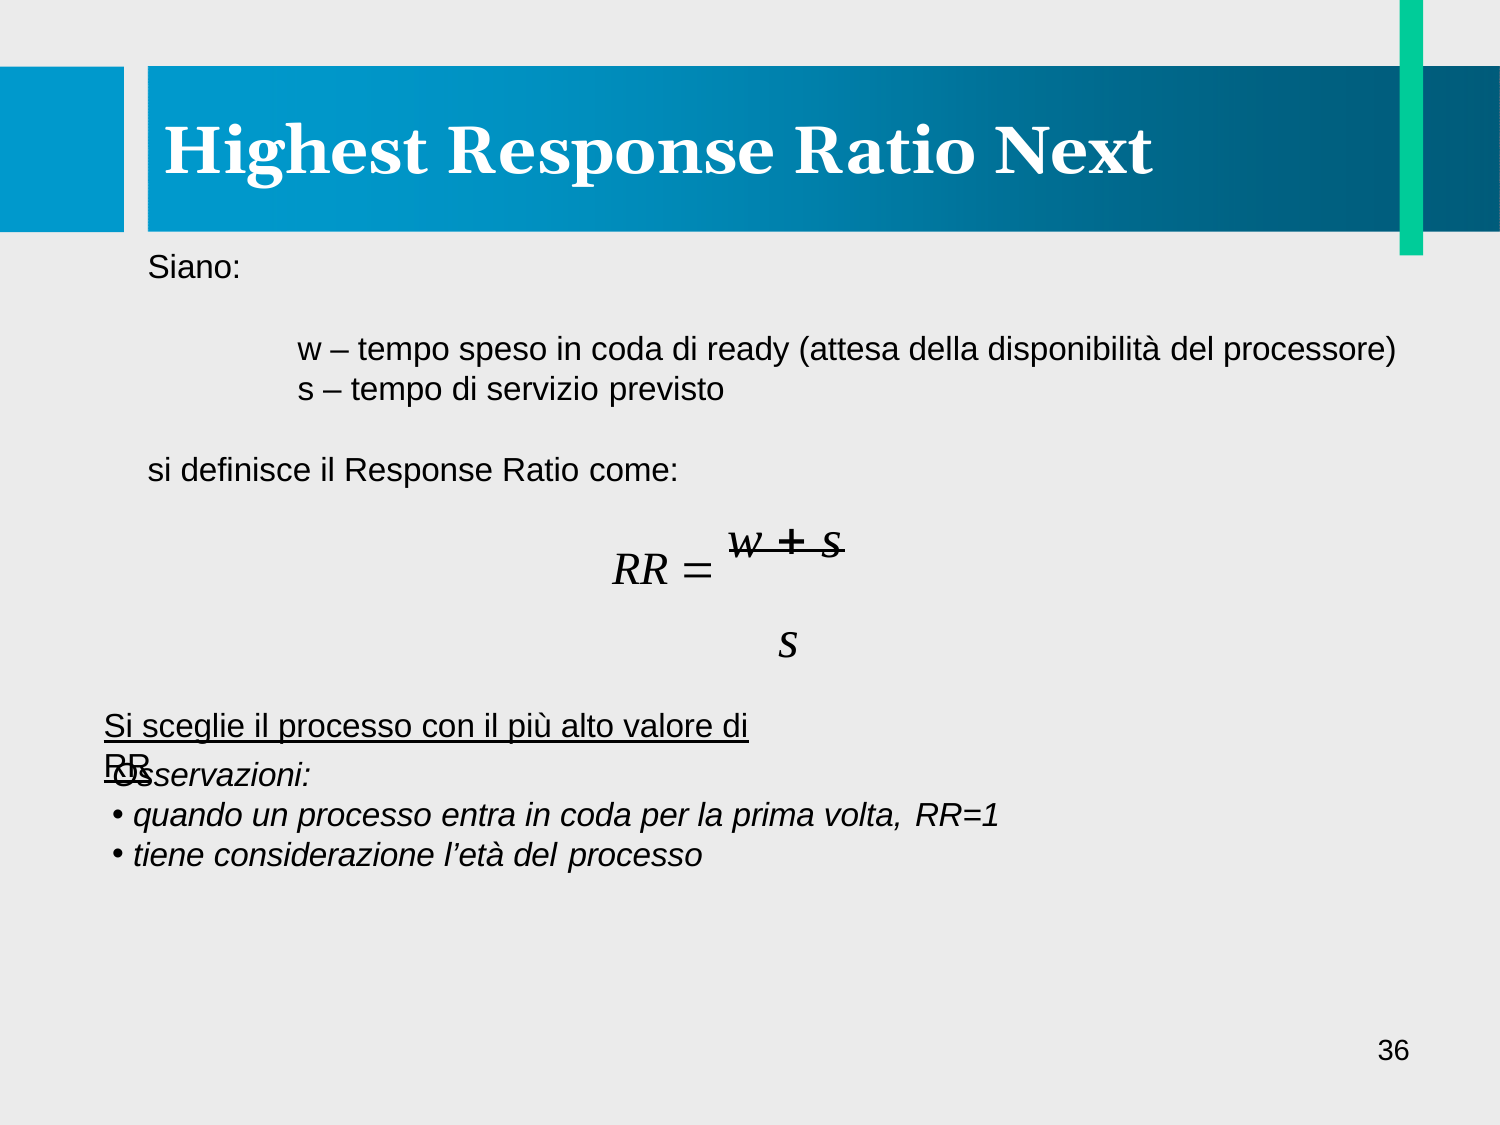

# Highest Response Ratio Next

Siano:

w – tempo speso in coda di ready (attesa della disponibilità del processore)  s – tempo di servizio previsto

si definisce il Response Ratio come:
RR = w + s
s
Si sceglie il processo con il più alto valore di RR

Osservazioni:
quando un processo entra in coda per la prima volta, RR=1
tiene considerazione l’età del processo
36